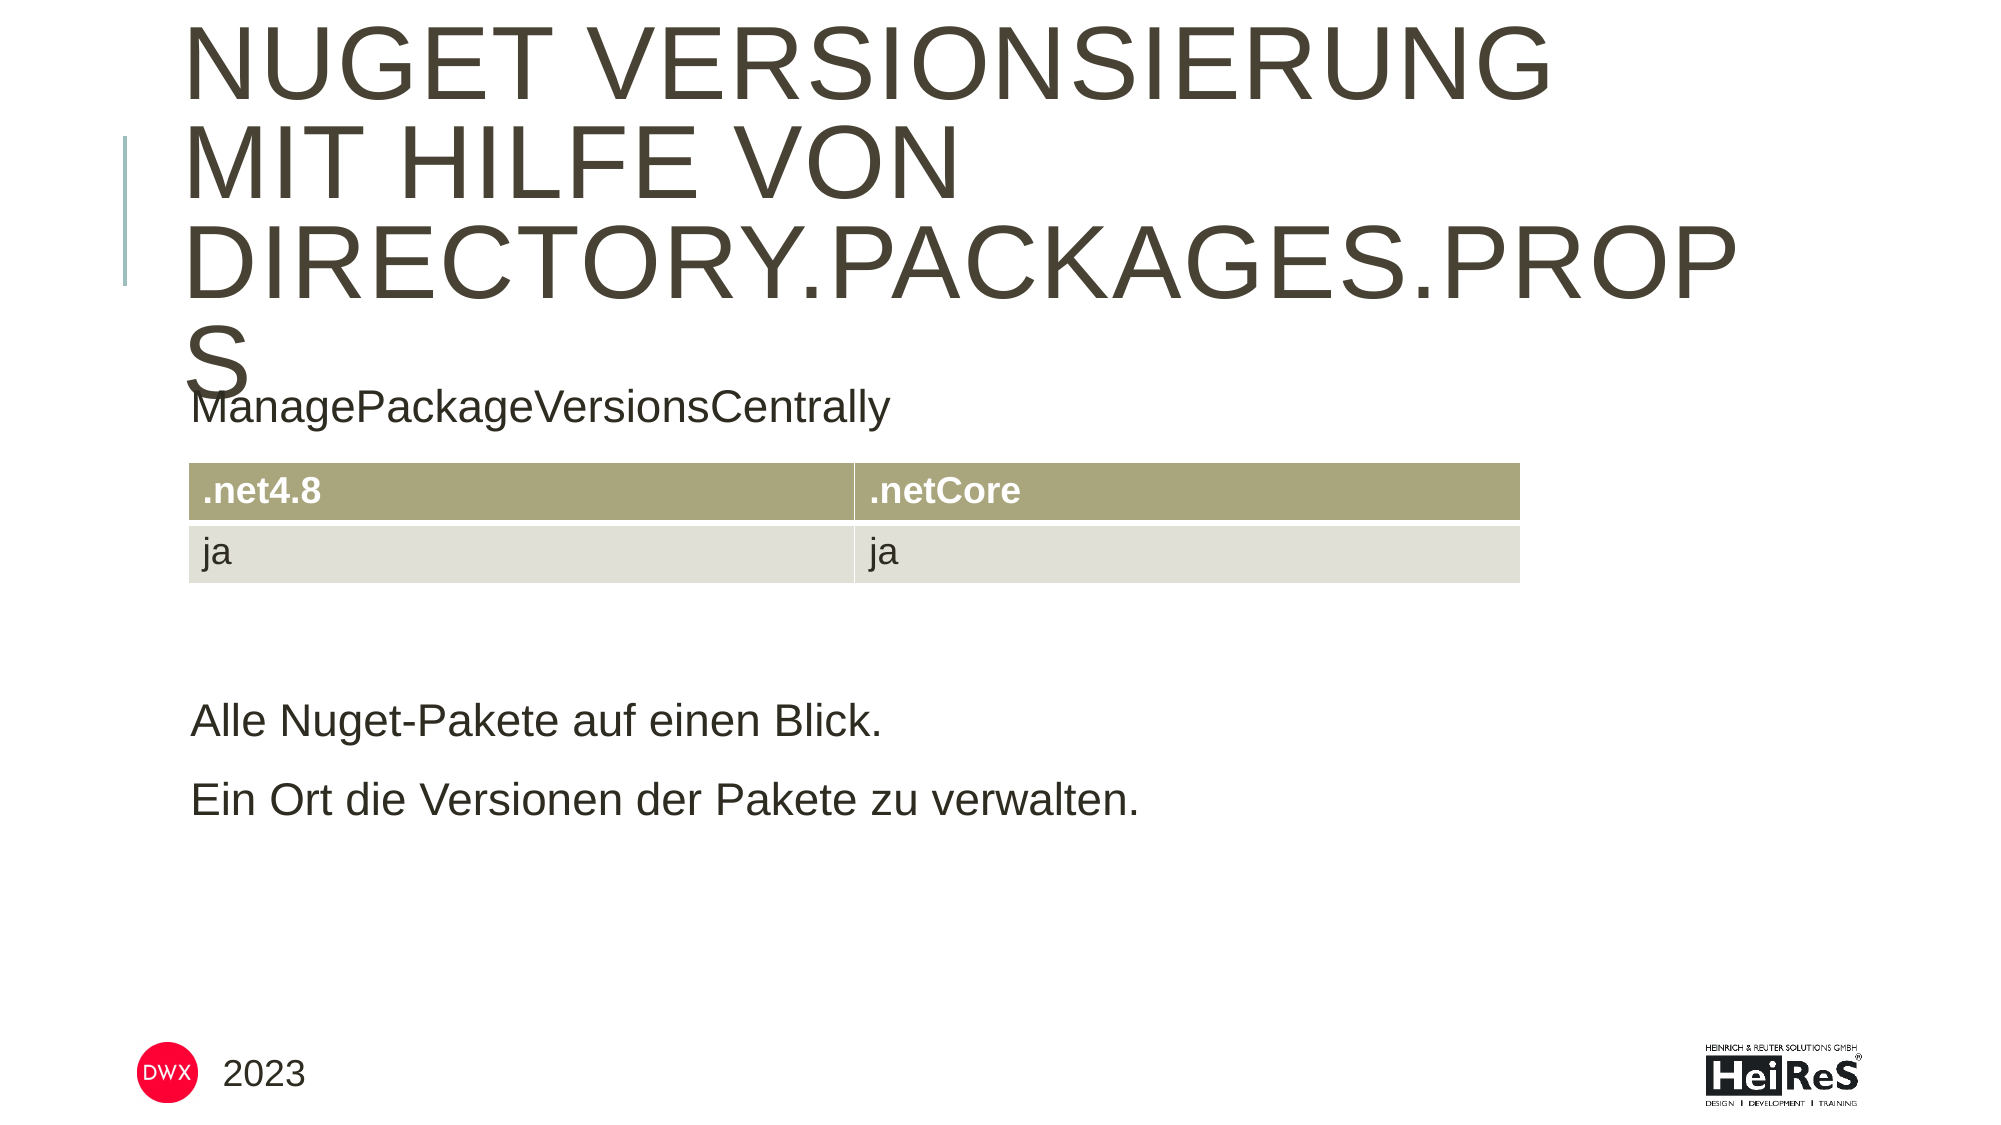

# Nuget Versionsierung mit Hilfe von Directory.Packages.props
ManagePackageVersionsCentrally

Alle Nuget-Pakete auf einen Blick.
Ein Ort die Versionen der Pakete zu verwalten.

| .net4.8 | .netCore |
| --- | --- |
| ja | ja |